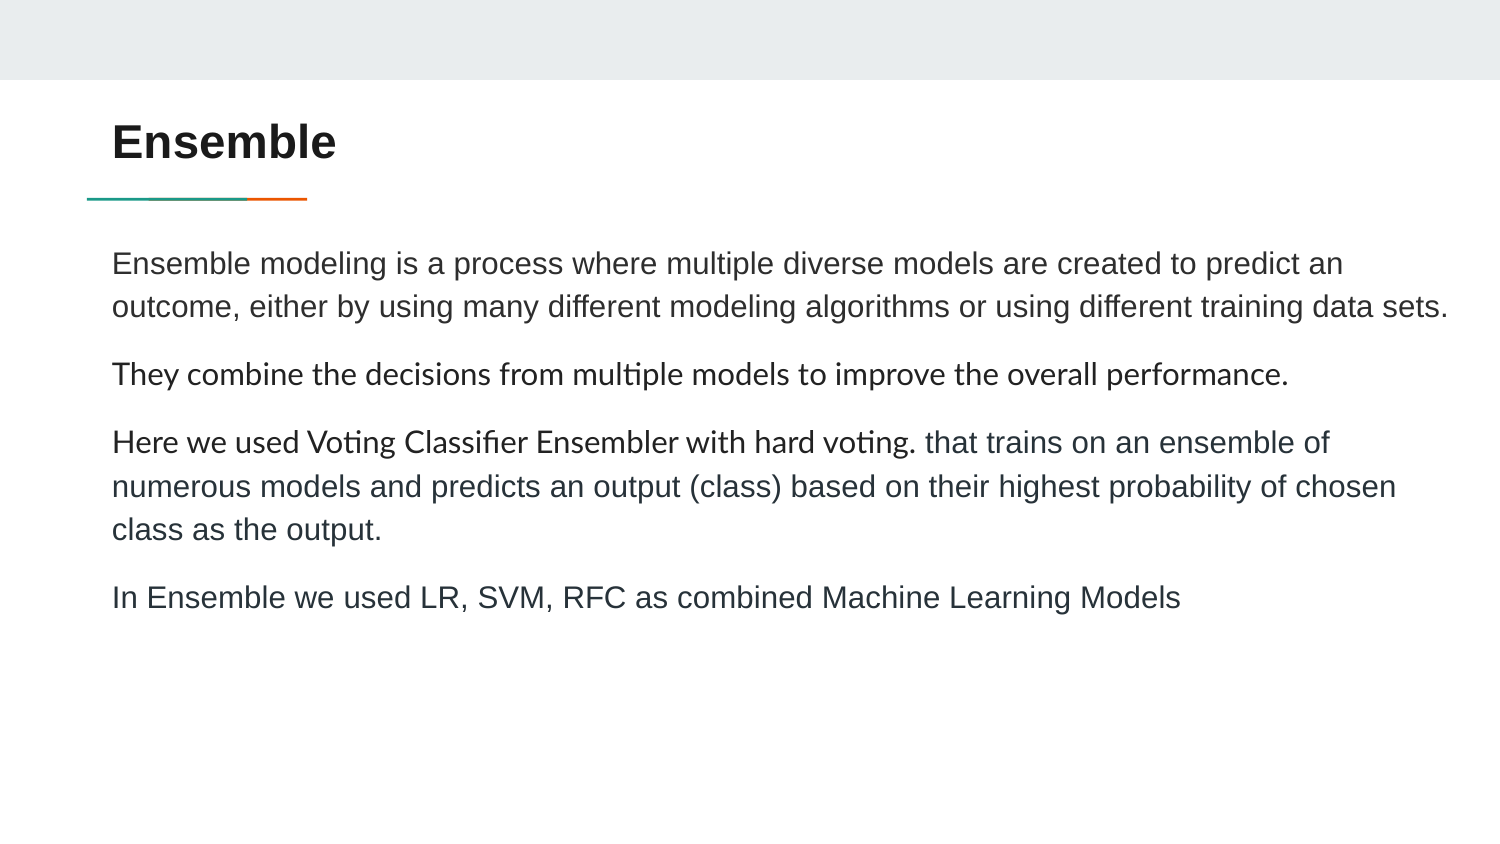

# Ensemble
Ensemble modeling is a process where multiple diverse models are created to predict an outcome, either by using many different modeling algorithms or using different training data sets.
They combine the decisions from multiple models to improve the overall performance.
Here we used Voting Classifier Ensembler with hard voting. that trains on an ensemble of numerous models and predicts an output (class) based on their highest probability of chosen class as the output.
In Ensemble we used LR, SVM, RFC as combined Machine Learning Models